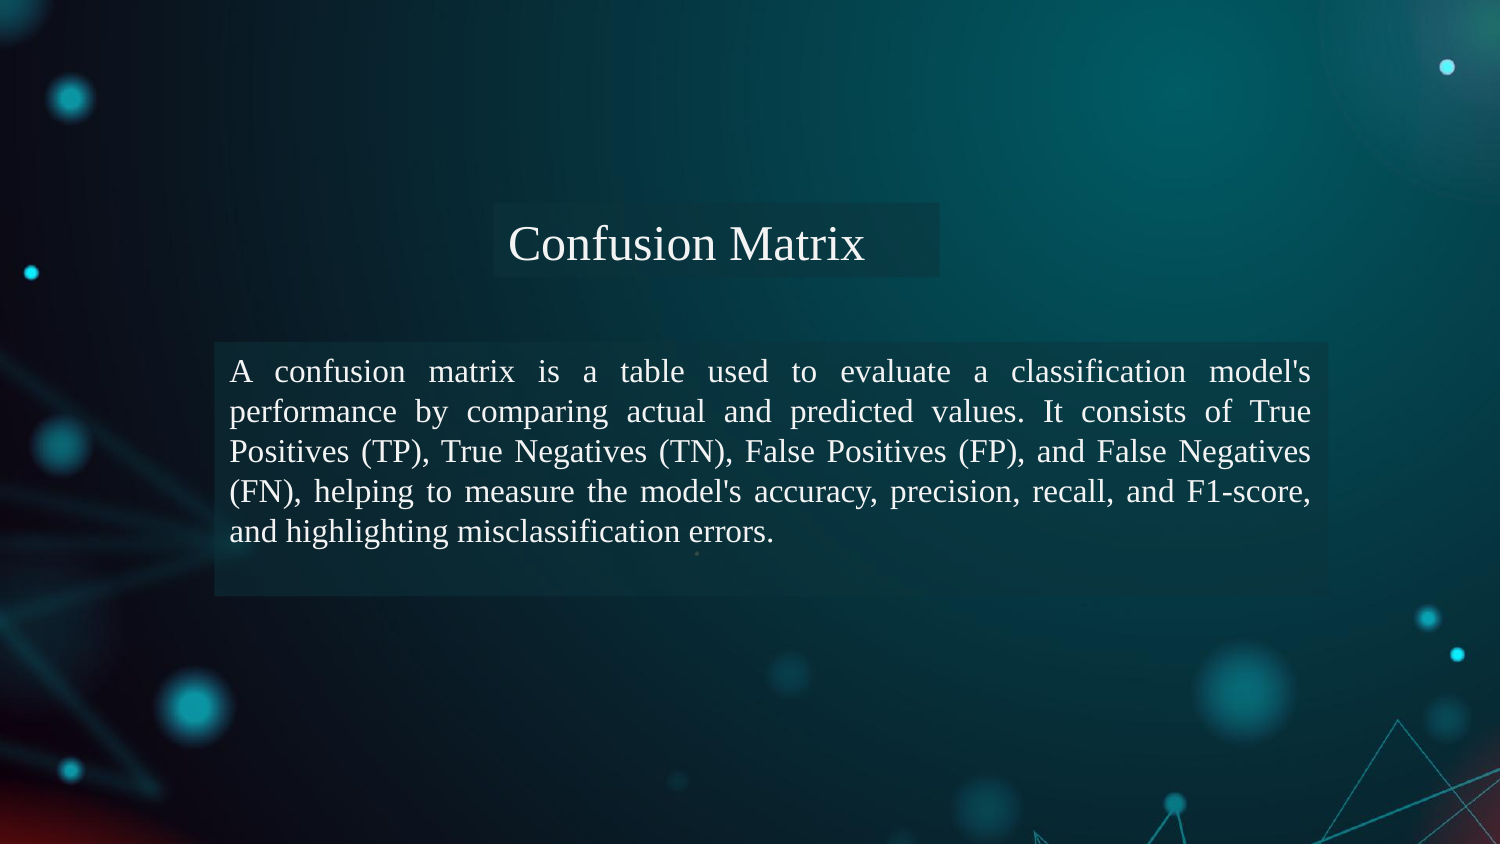

Confusion Matrix
A confusion matrix is a table used to evaluate a classification model's performance by comparing actual and predicted values. It consists of True Positives (TP), True Negatives (TN), False Positives (FP), and False Negatives (FN), helping to measure the model's accuracy, precision, recall, and F1-score, and highlighting misclassification errors.